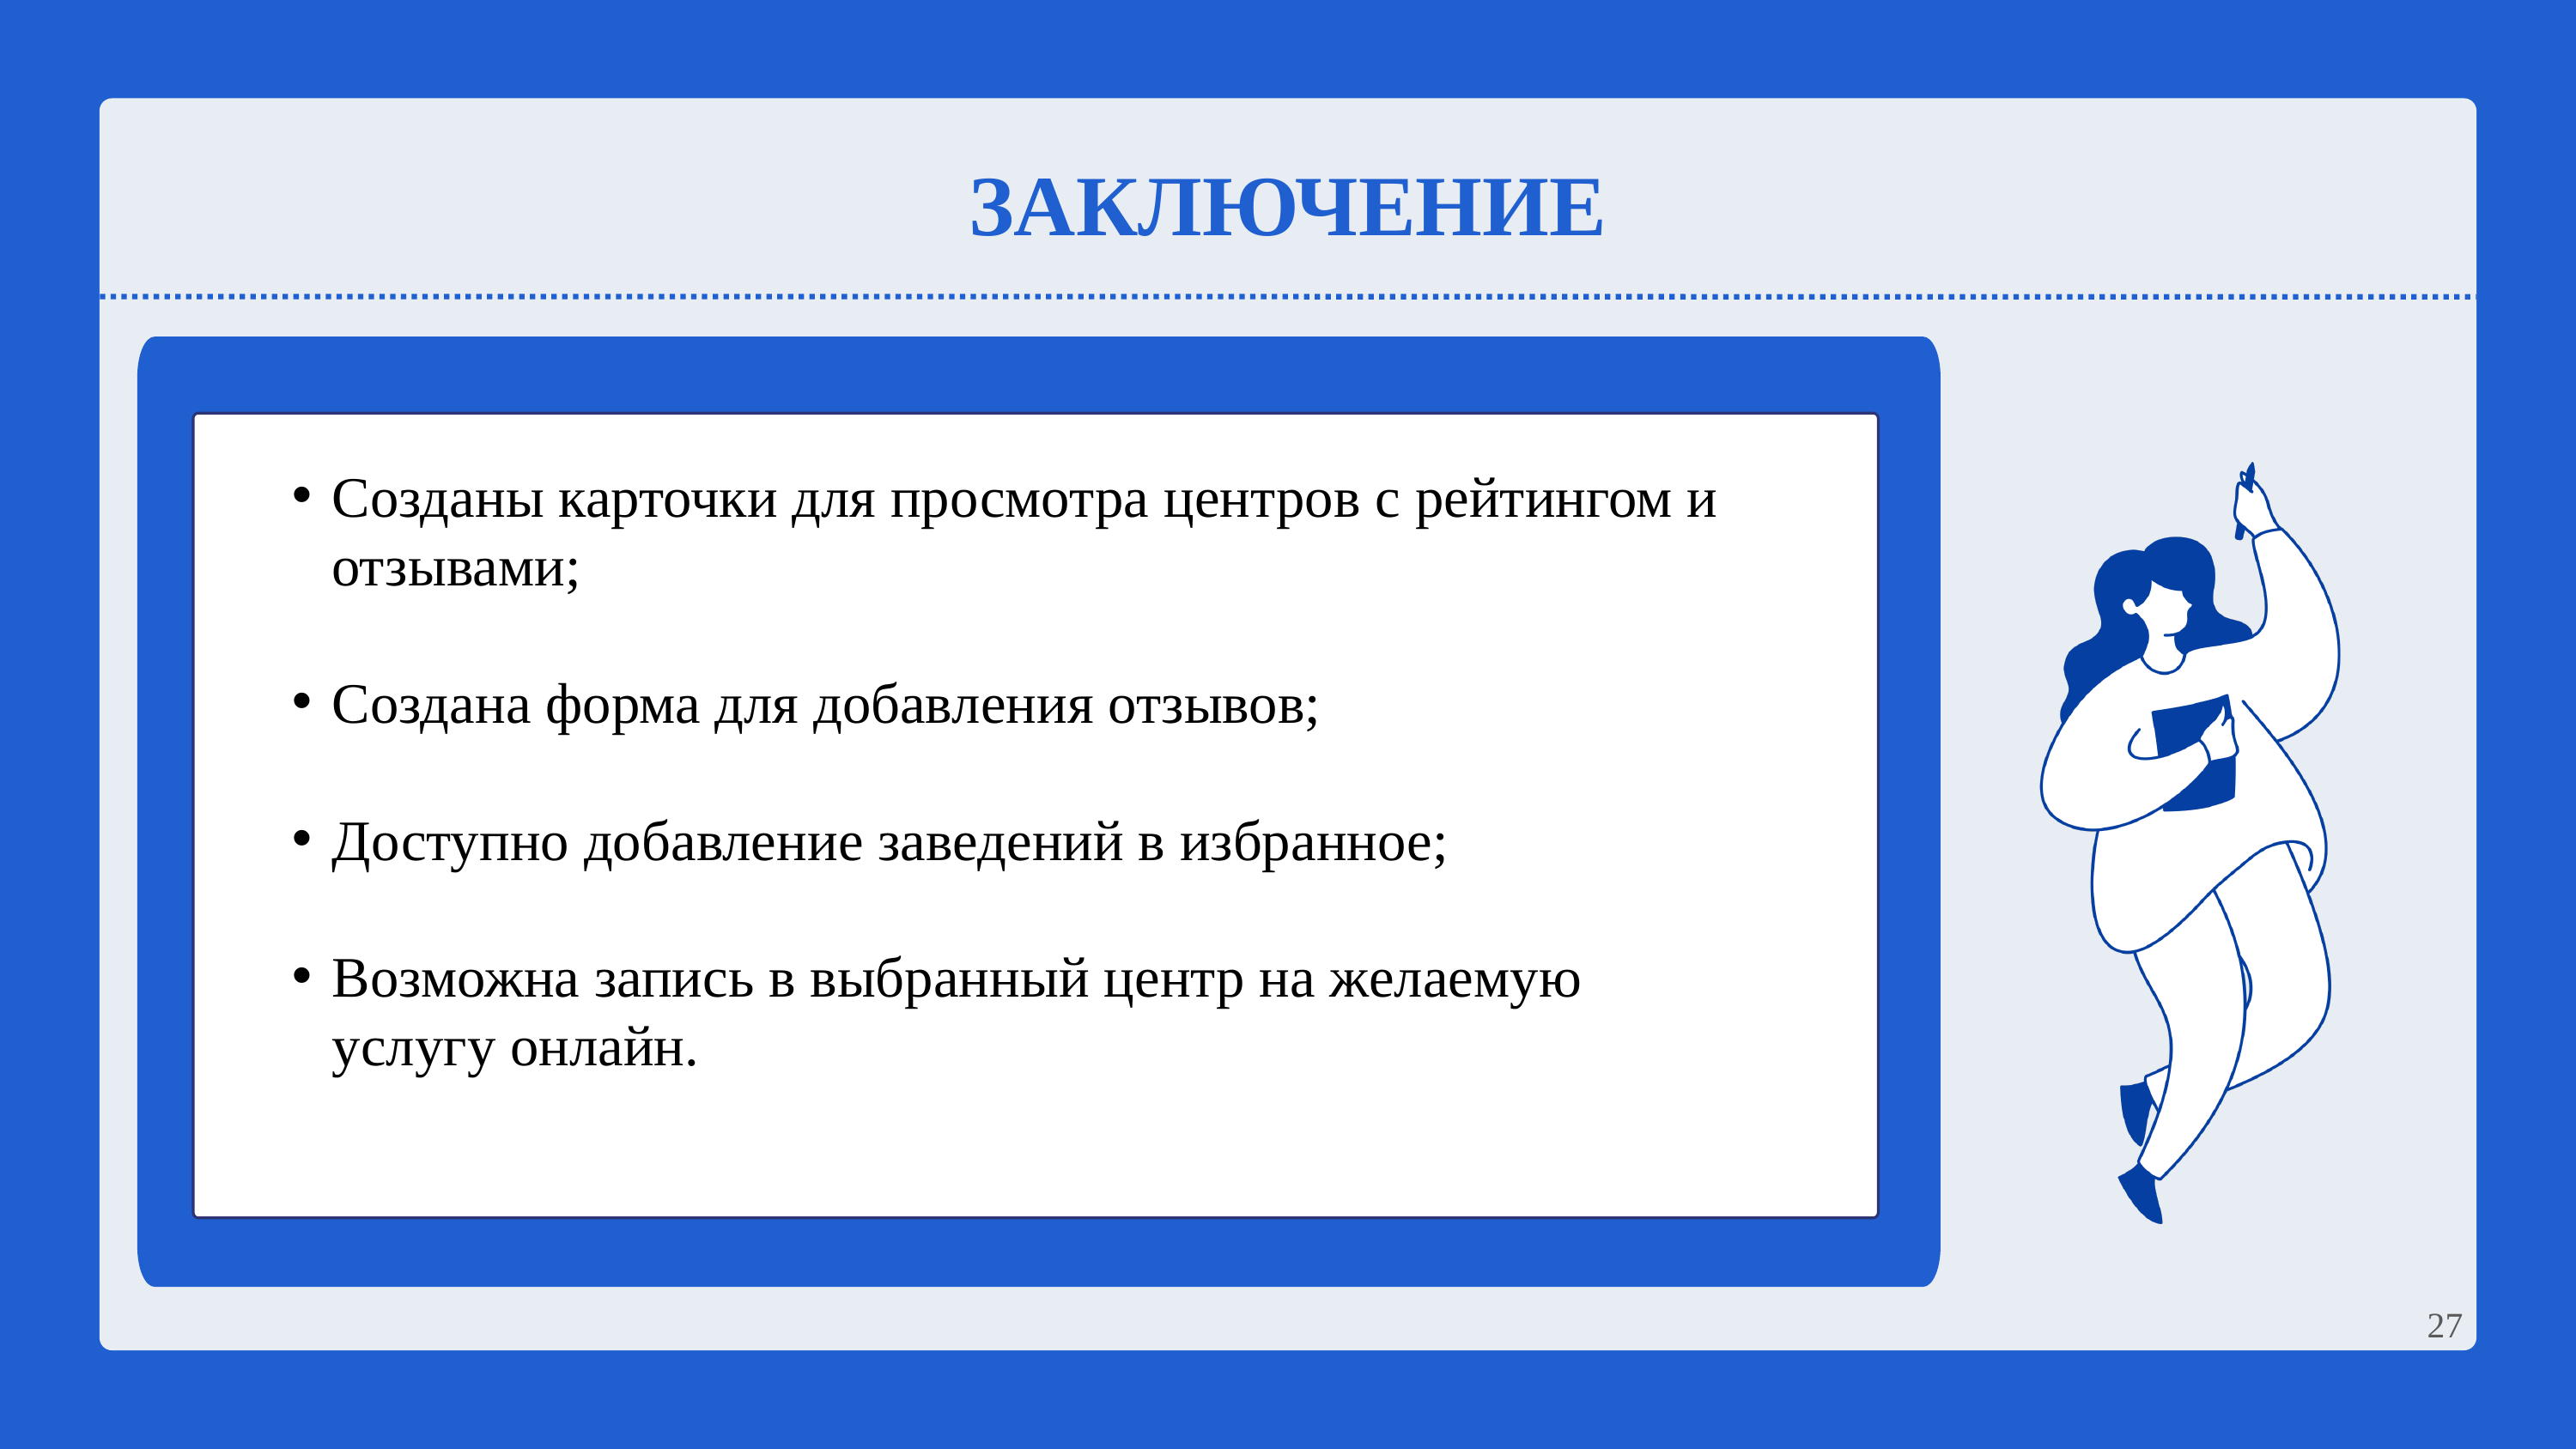

ЗАКЛЮЧЕНИЕ

Созданы карточки для просмотра центров с рейтингом и отзывами;

Создана форма для добавления отзывов;

Доступно добавление заведений в избранное;

Возможна запись в выбранный центр на желаемую услугу онлайн.

27